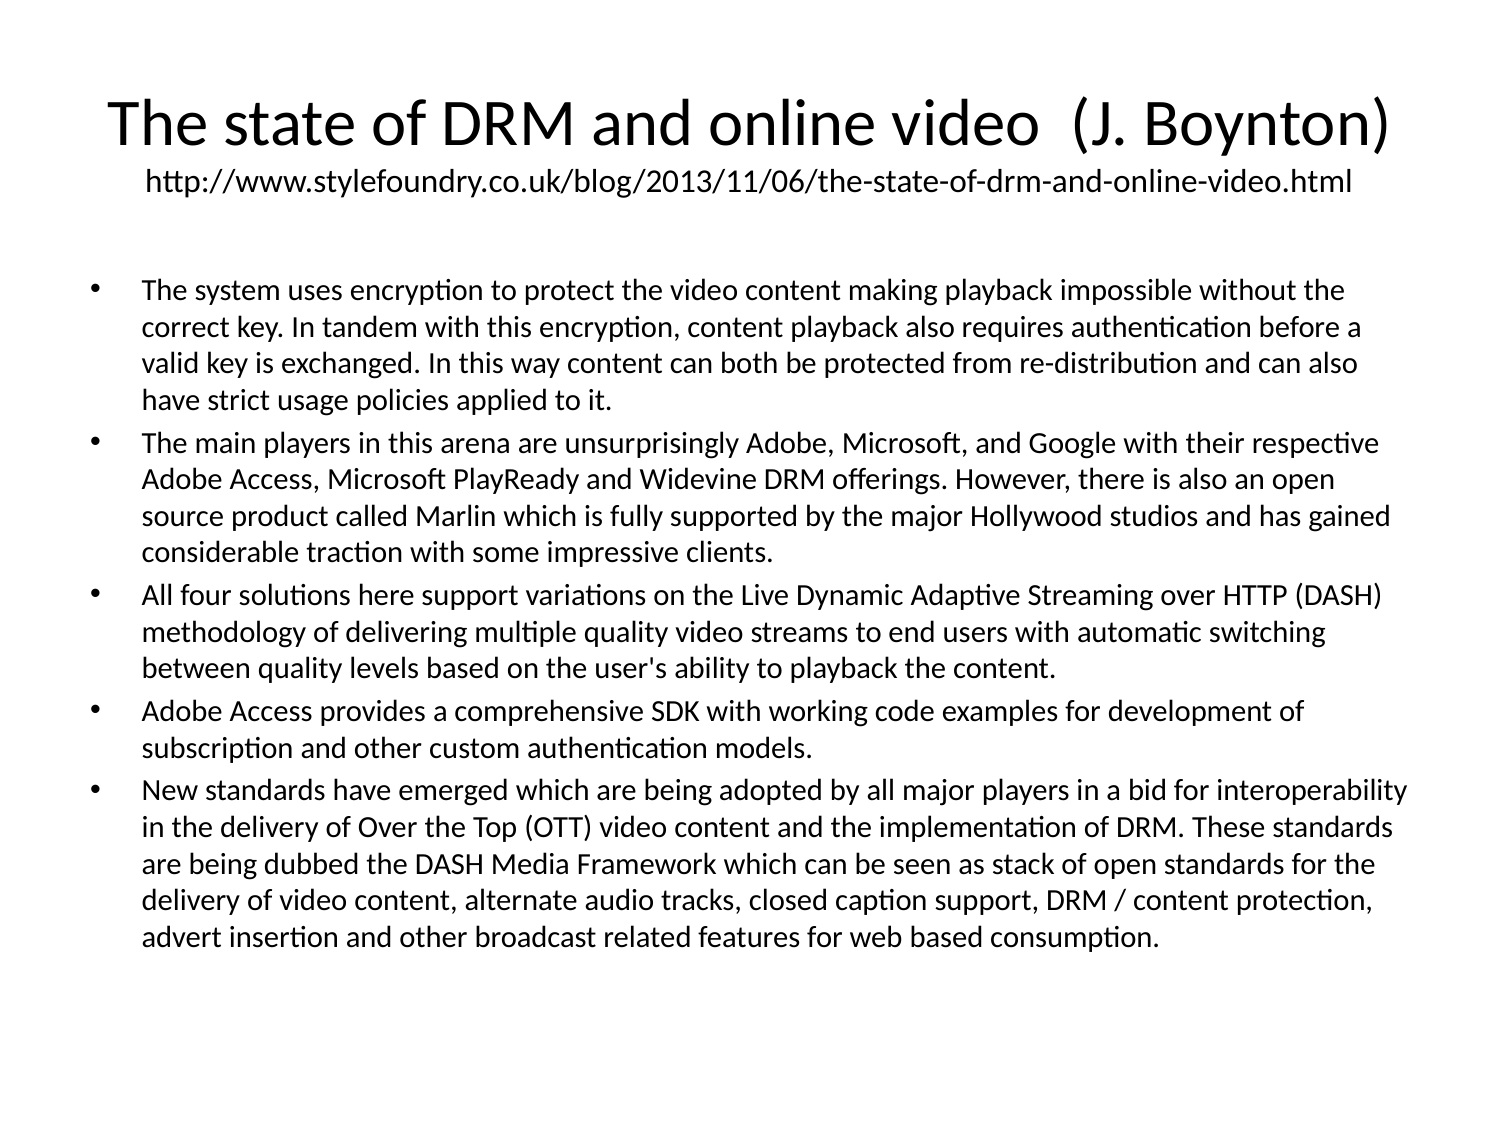

# The state of DRM and online video  (J. Boynton) http://www.stylefoundry.co.uk/blog/2013/11/06/the-state-of-drm-and-online-video.html
The system uses encryption to protect the video content making playback impossible without the correct key. In tandem with this encryption, content playback also requires authentication before a valid key is exchanged. In this way content can both be protected from re-distribution and can also have strict usage policies applied to it.
The main players in this arena are unsurprisingly Adobe, Microsoft, and Google with their respective Adobe Access, Microsoft PlayReady and Widevine DRM offerings. However, there is also an open source product called Marlin which is fully supported by the major Hollywood studios and has gained considerable traction with some impressive clients.
All four solutions here support variations on the Live Dynamic Adaptive Streaming over HTTP (DASH) methodology of delivering multiple quality video streams to end users with automatic switching between quality levels based on the user's ability to playback the content.
Adobe Access provides a comprehensive SDK with working code examples for development of subscription and other custom authentication models.
New standards have emerged which are being adopted by all major players in a bid for interoperability in the delivery of Over the Top (OTT) video content and the implementation of DRM. These standards are being dubbed the DASH Media Framework which can be seen as stack of open standards for the delivery of video content, alternate audio tracks, closed caption support, DRM / content protection, advert insertion and other broadcast related features for web based consumption.